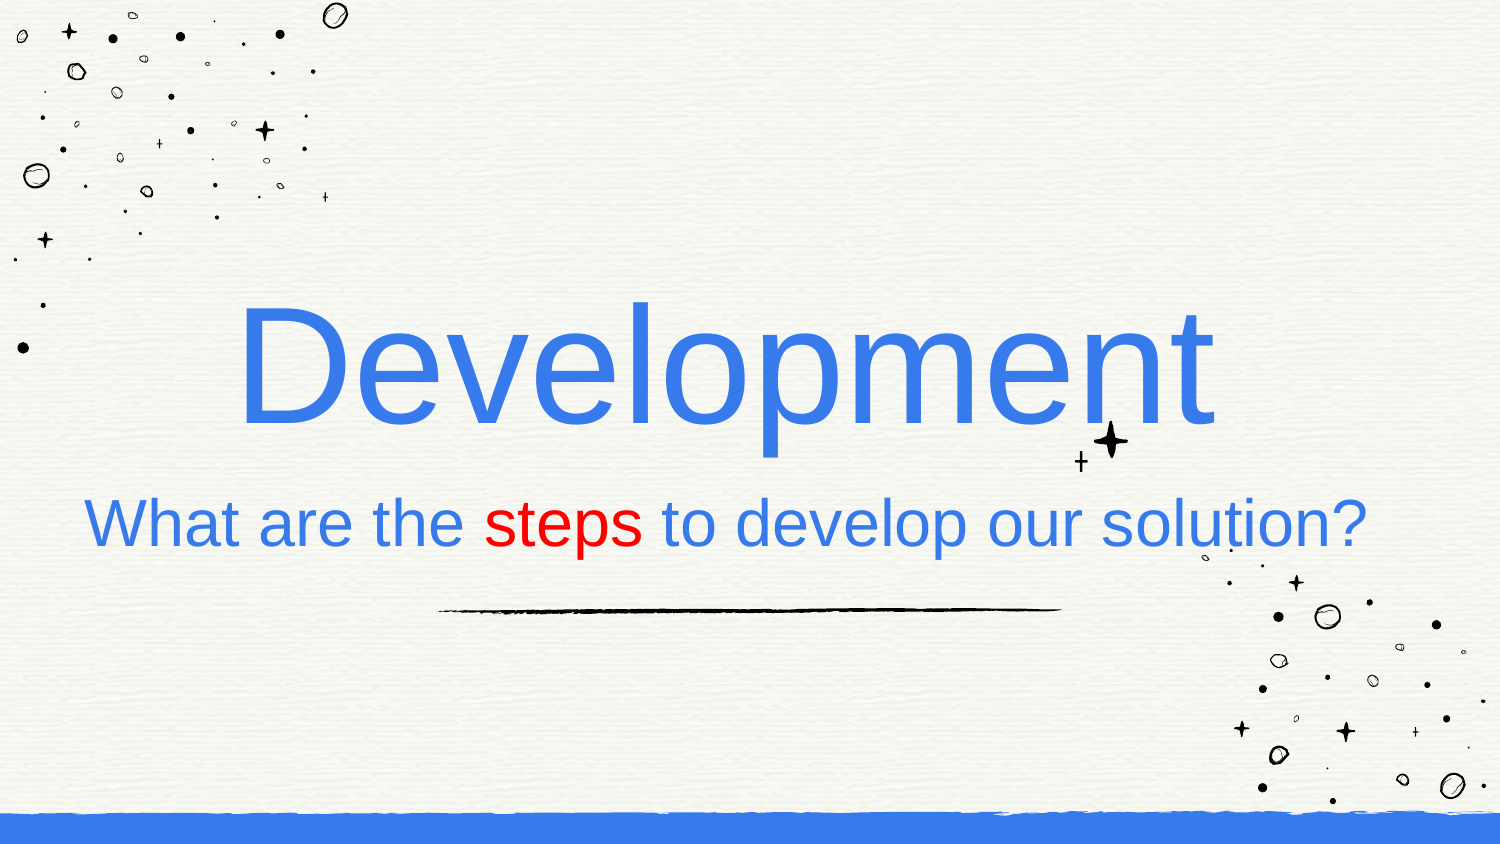

Development

What are the steps to develop our solution?